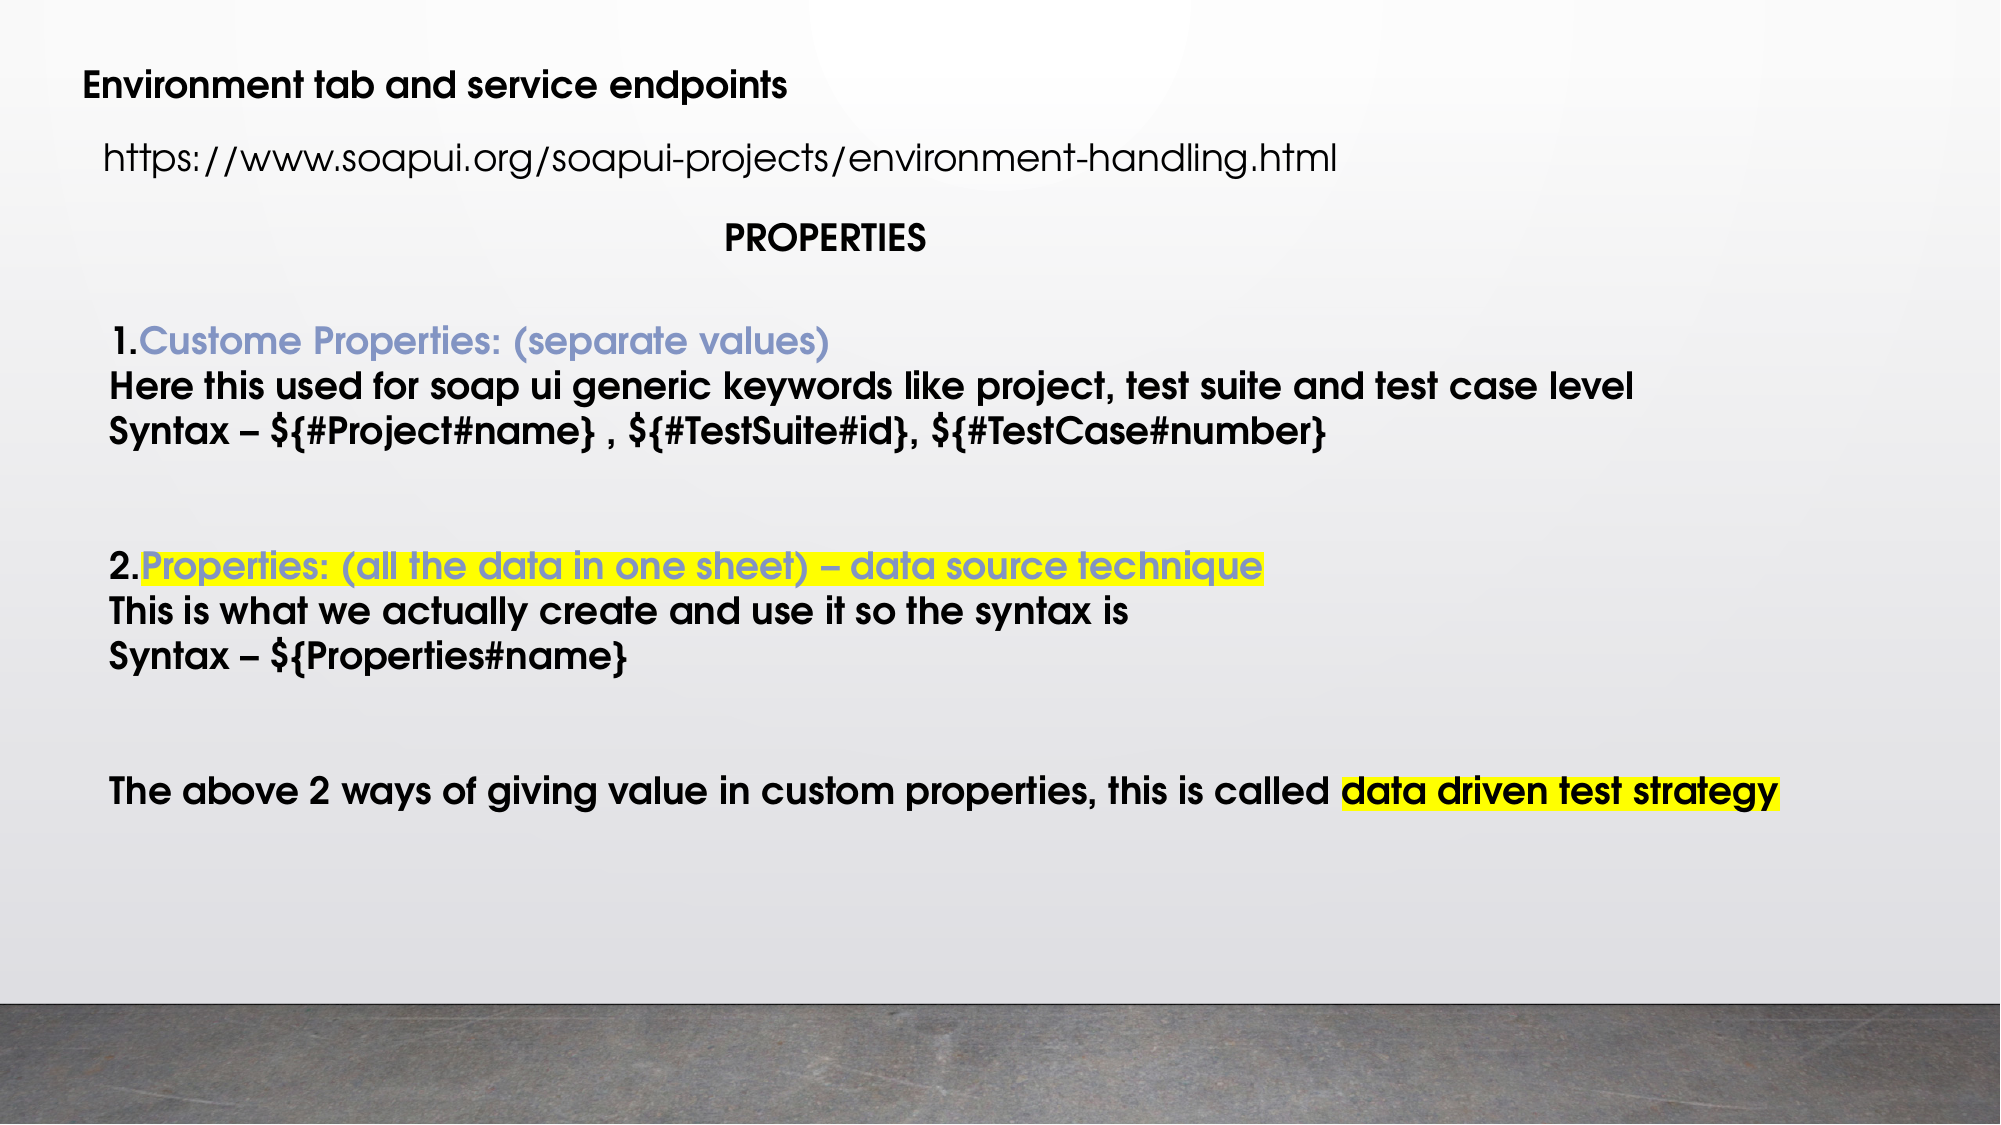

Environment tab and service endpoints
https://www.soapui.org/soapui-projects/environment-handling.html
PROPERTIES
1.Custome Properties: (separate values)
Here this used for soap ui generic keywords like project, test suite and test case level
Syntax – ${#Project#name} , ${#TestSuite#id}, ${#TestCase#number}

2.Properties: (all the data in one sheet) – data source technique
This is what we actually create and use it so the syntax is
Syntax – ${Properties#name}

The above 2 ways of giving value in custom properties, this is called data driven test strategy